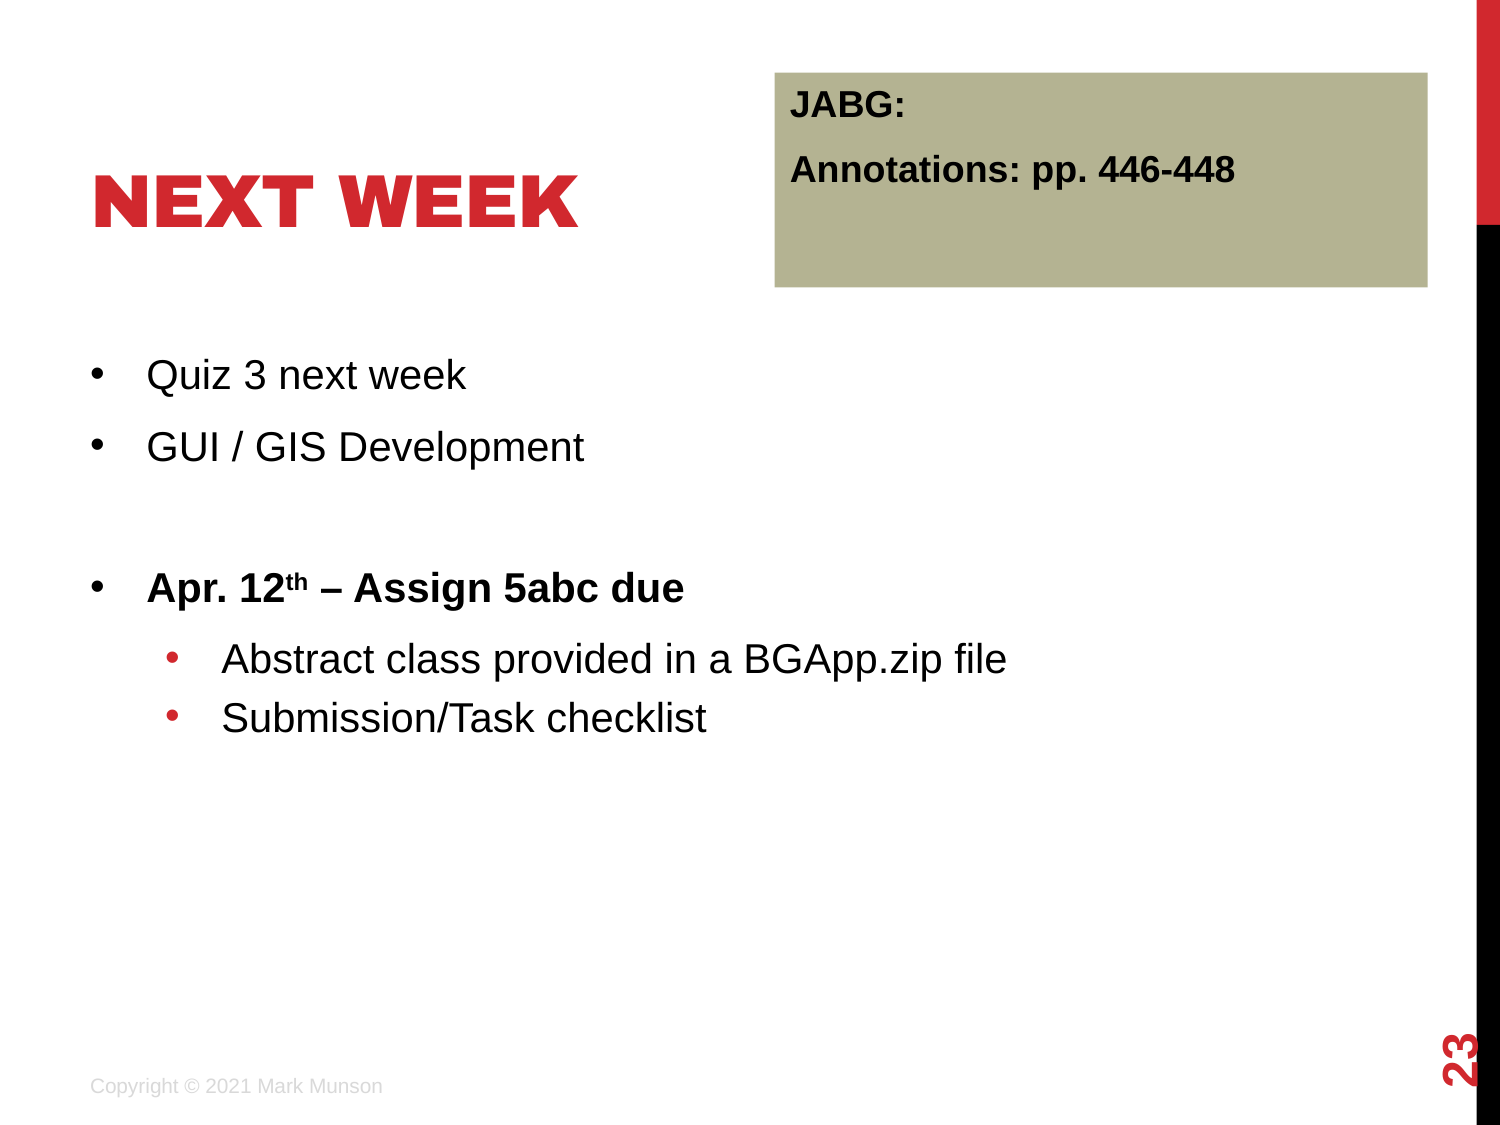

# Next Week

JABG:
Annotations: pp. 446-448

Quiz 3 next week
GUI / GIS Development

Apr. 12th – Assign 5abc due
Abstract class provided in a BGApp.zip file
Submission/Task checklist

23
Copyright © 2021 Mark Munson